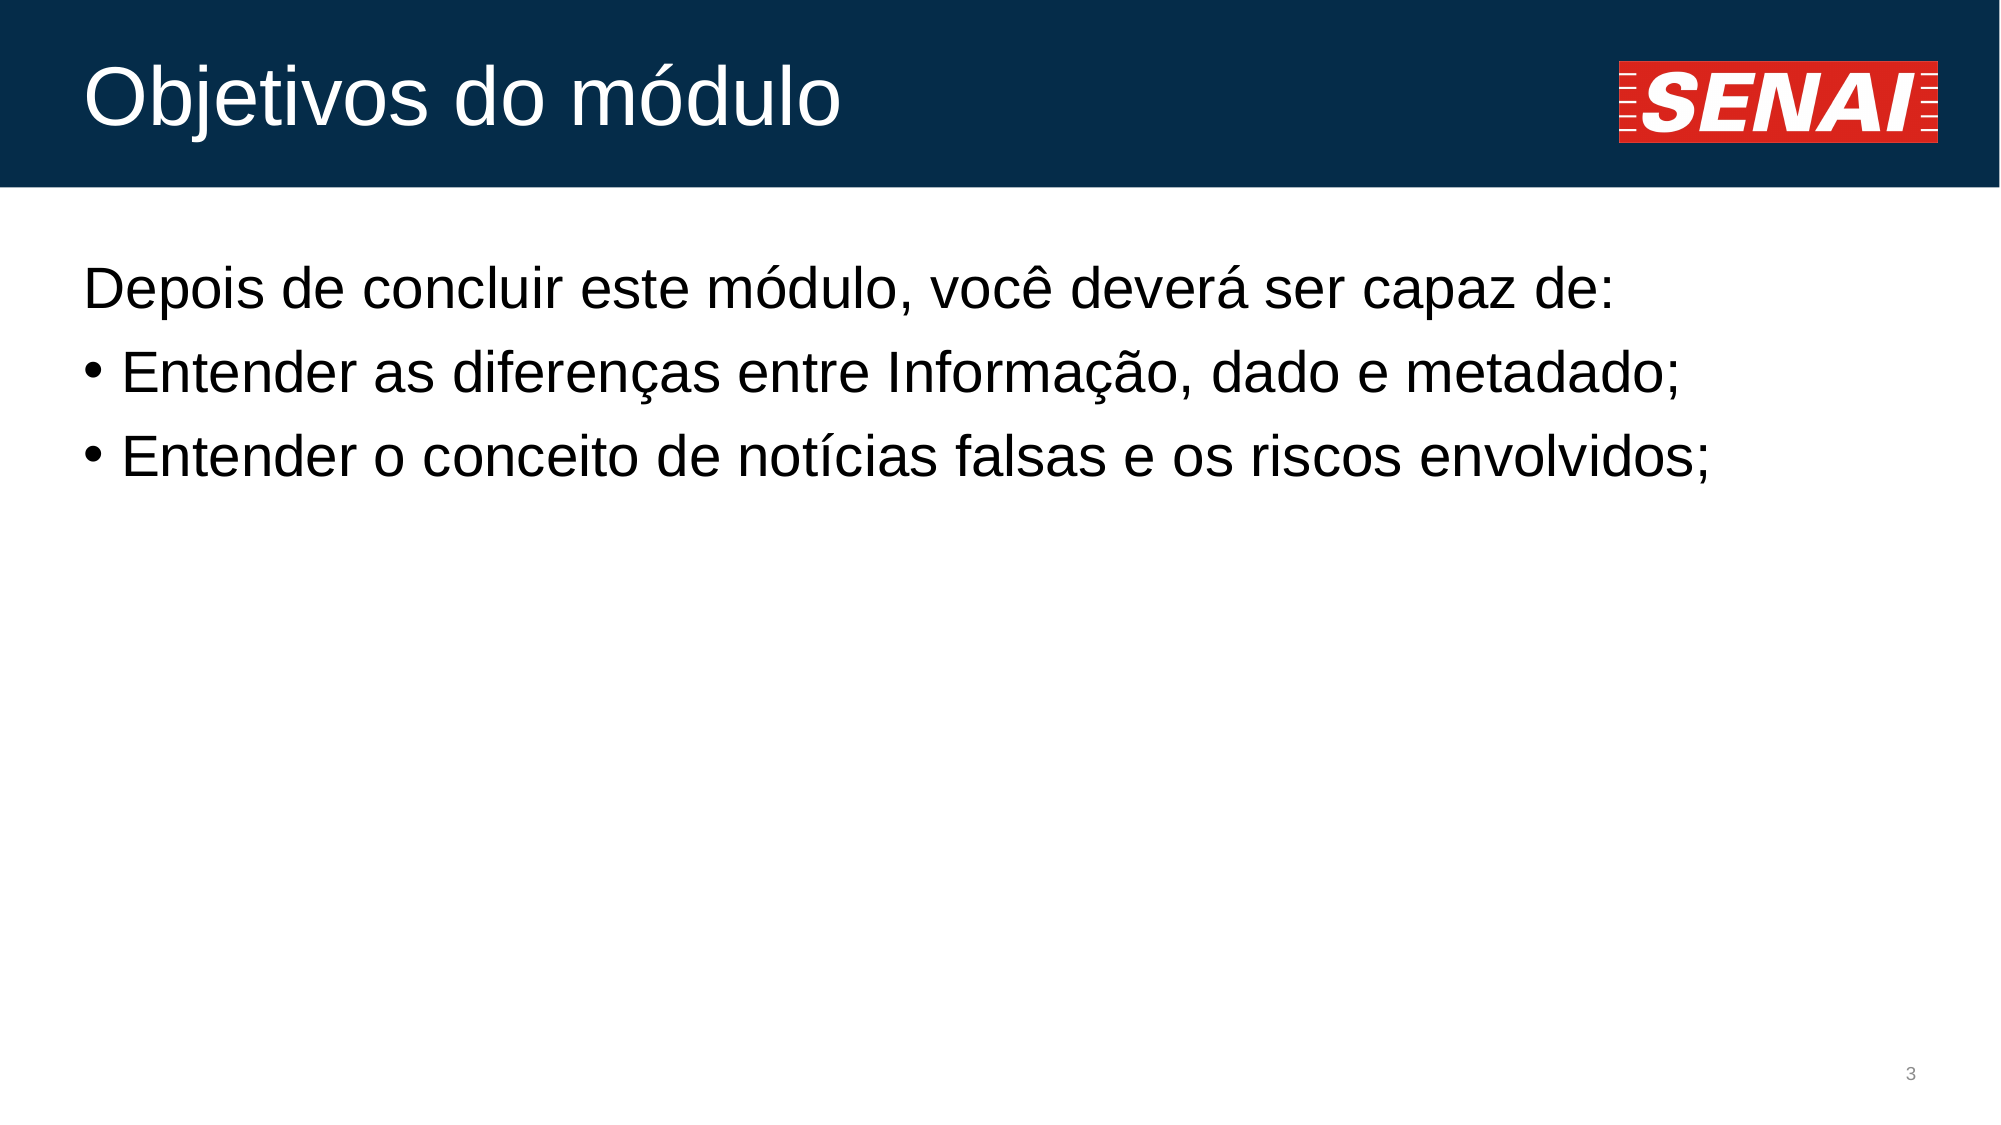

# Objetivos do módulo
Depois de concluir este módulo, você deverá ser capaz de:
Entender as diferenças entre Informação, dado e metadado;
Entender o conceito de notícias falsas e os riscos envolvidos;

3